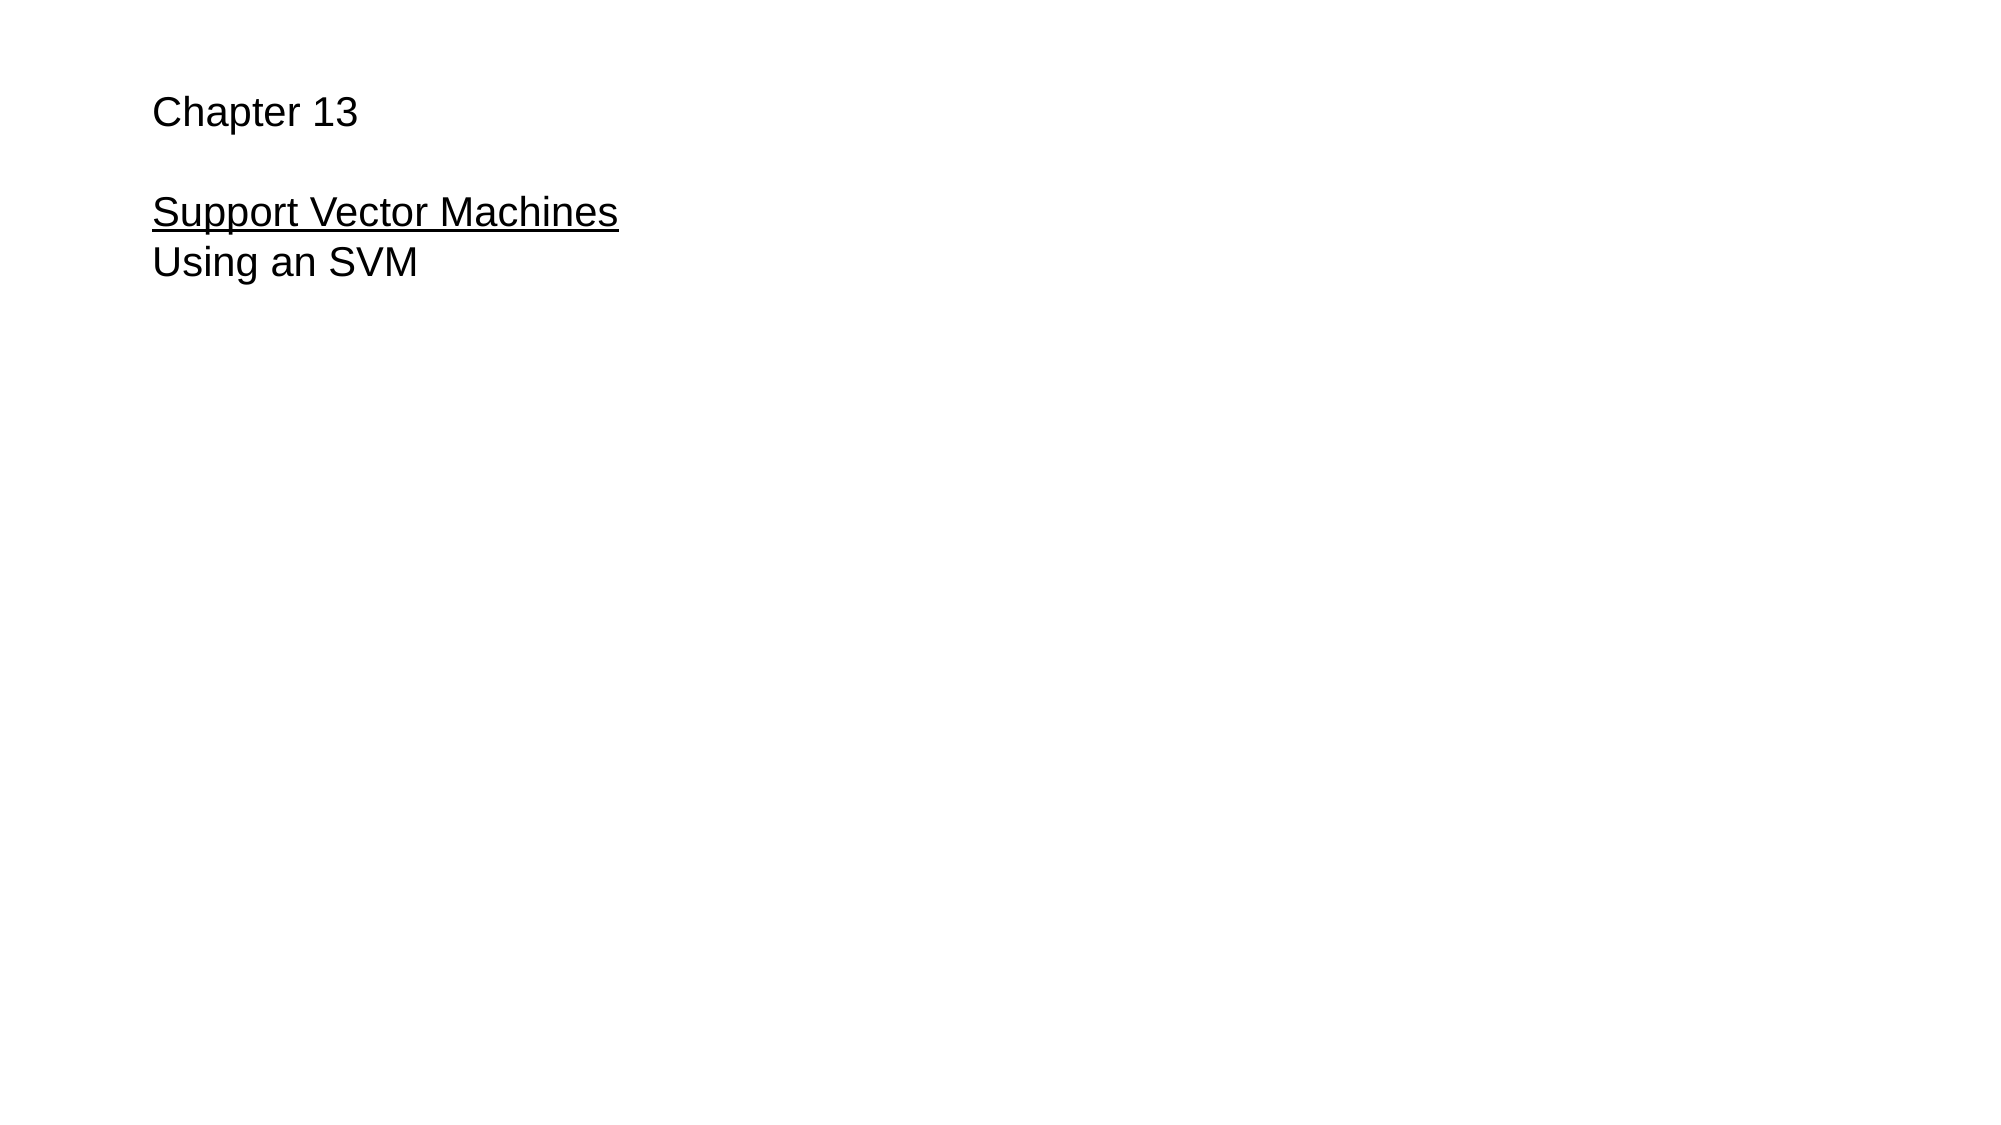

Chapter 13

Support Vector Machines
Using an SVM